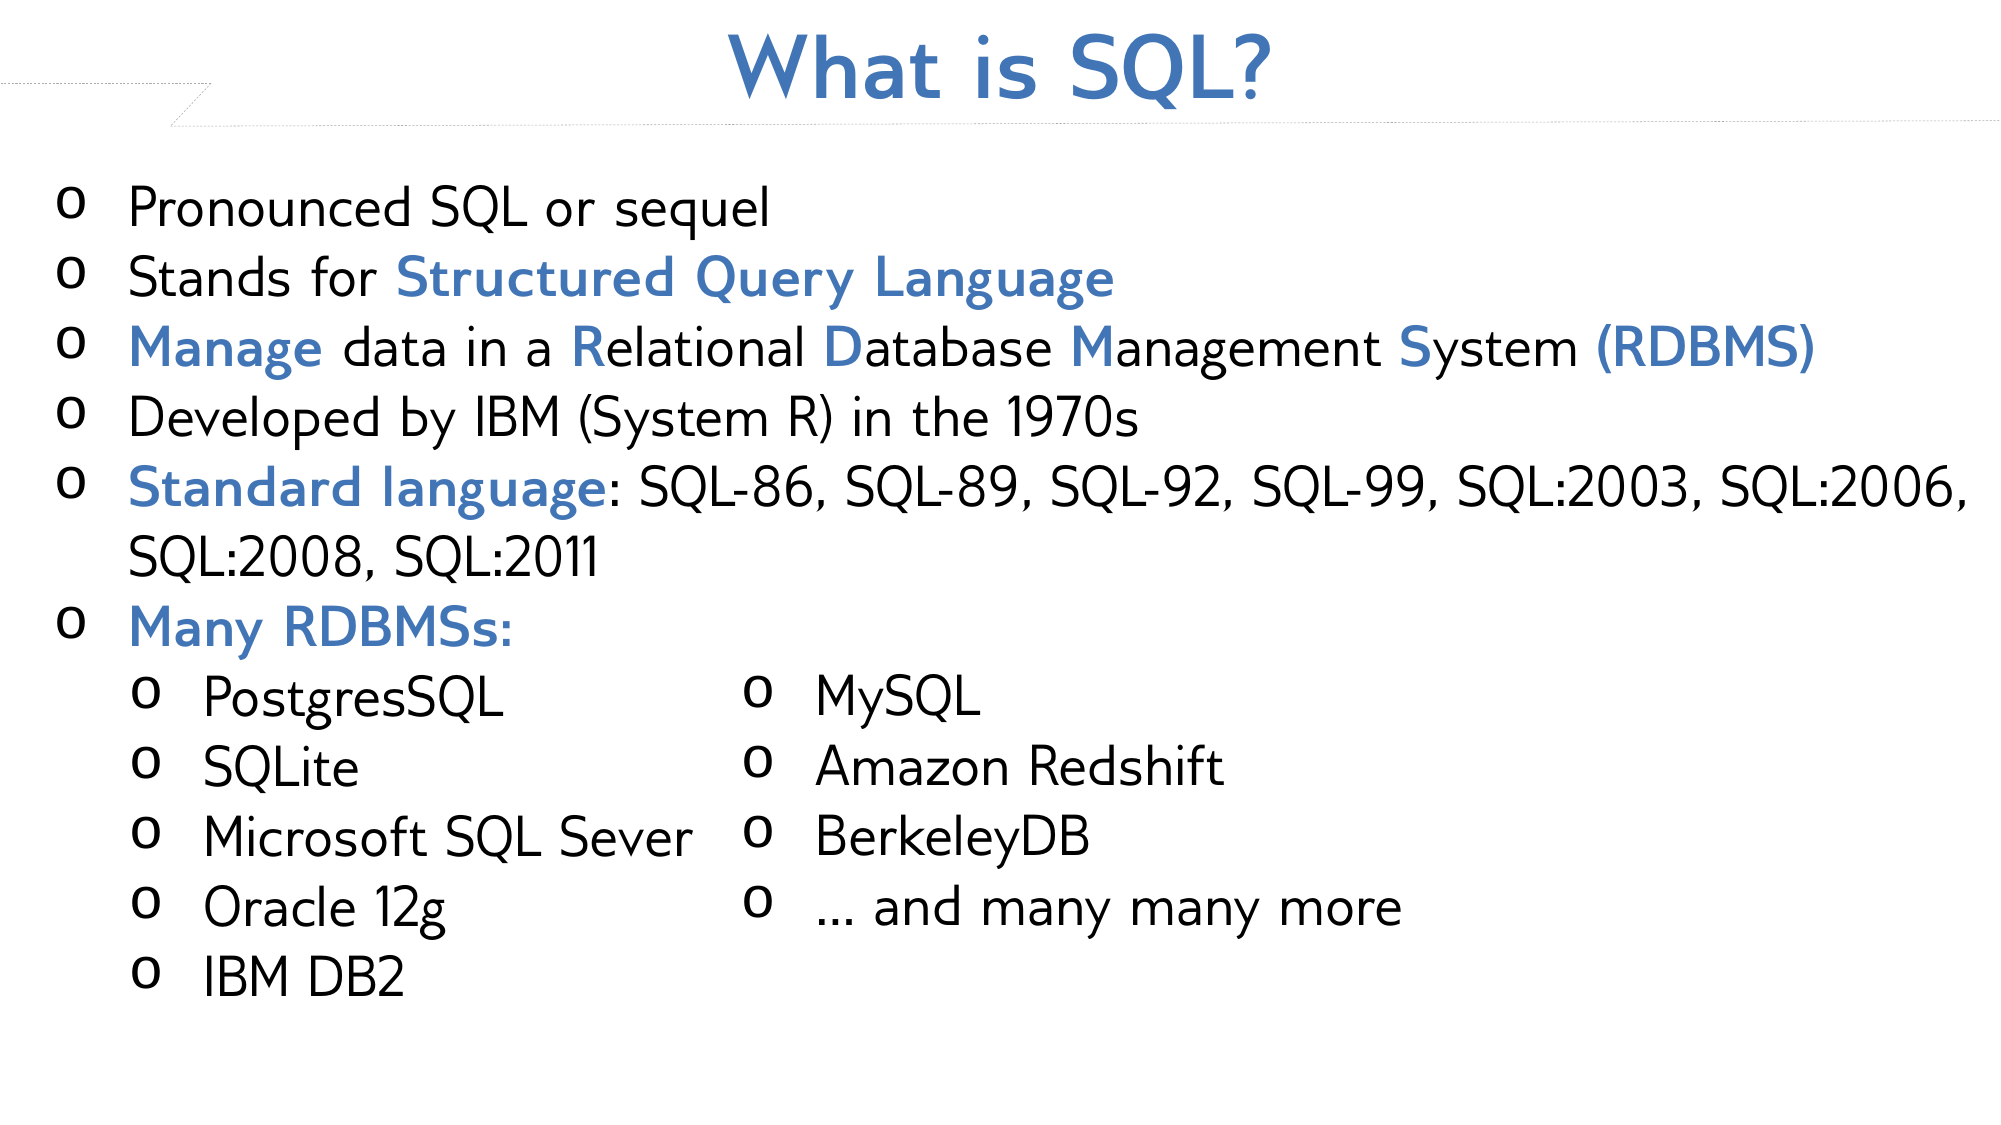

What is SQL?
Pronounced SQL or sequel
Stands for Structured Query Language
Manage data in a Relational Database Management System (RDBMS)
Developed by IBM (System R) in the 1970s
Standard language: SQL-86, SQL-89, SQL-92, SQL-99, SQL:2003, SQL:2006, SQL:2008, SQL:2011
Many RDBMSs:
PostgresSQL
SQLite
Microsoft SQL Sever
Oracle 12g
IBM DB2
MySQL
Amazon Redshift
BerkeleyDB
… and many many more